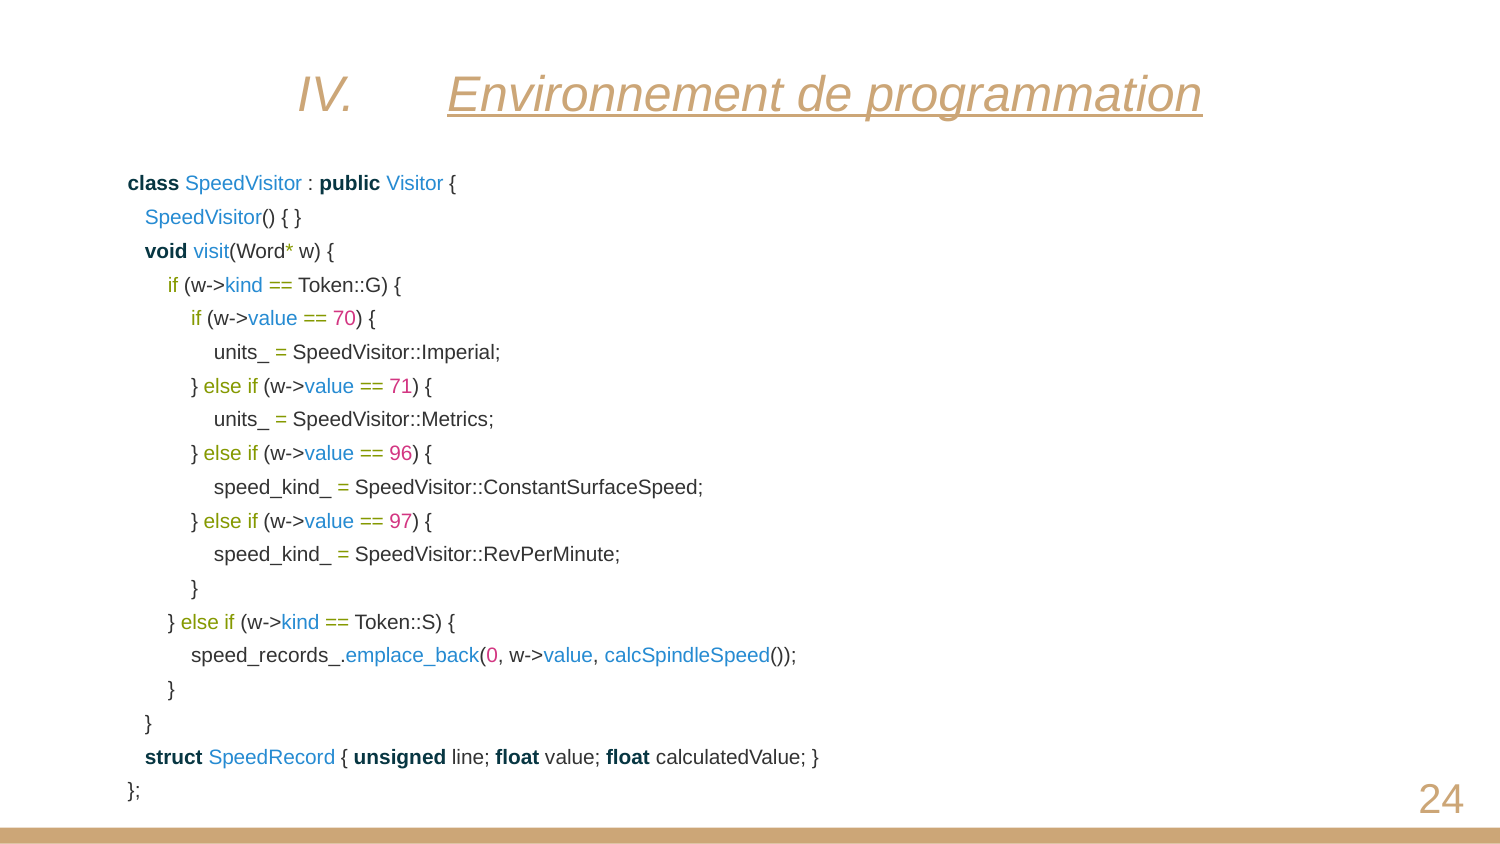

# IV.	Environnement de programmation
class SpeedVisitor : public Visitor {
   SpeedVisitor() { }
   void visit(Word* w) {
       if (w->kind == Token::G) {
           if (w->value == 70) {
               units_ = SpeedVisitor::Imperial;
           } else if (w->value == 71) {
               units_ = SpeedVisitor::Metrics;
           } else if (w->value == 96) {
               speed_kind_ = SpeedVisitor::ConstantSurfaceSpeed;
           } else if (w->value == 97) {
               speed_kind_ = SpeedVisitor::RevPerMinute;
           }
       } else if (w->kind == Token::S) {
           speed_records_.emplace_back(0, w->value, calcSpindleSpeed());
       }
   }
   struct SpeedRecord { unsigned line; float value; float calculatedValue; }
};
24